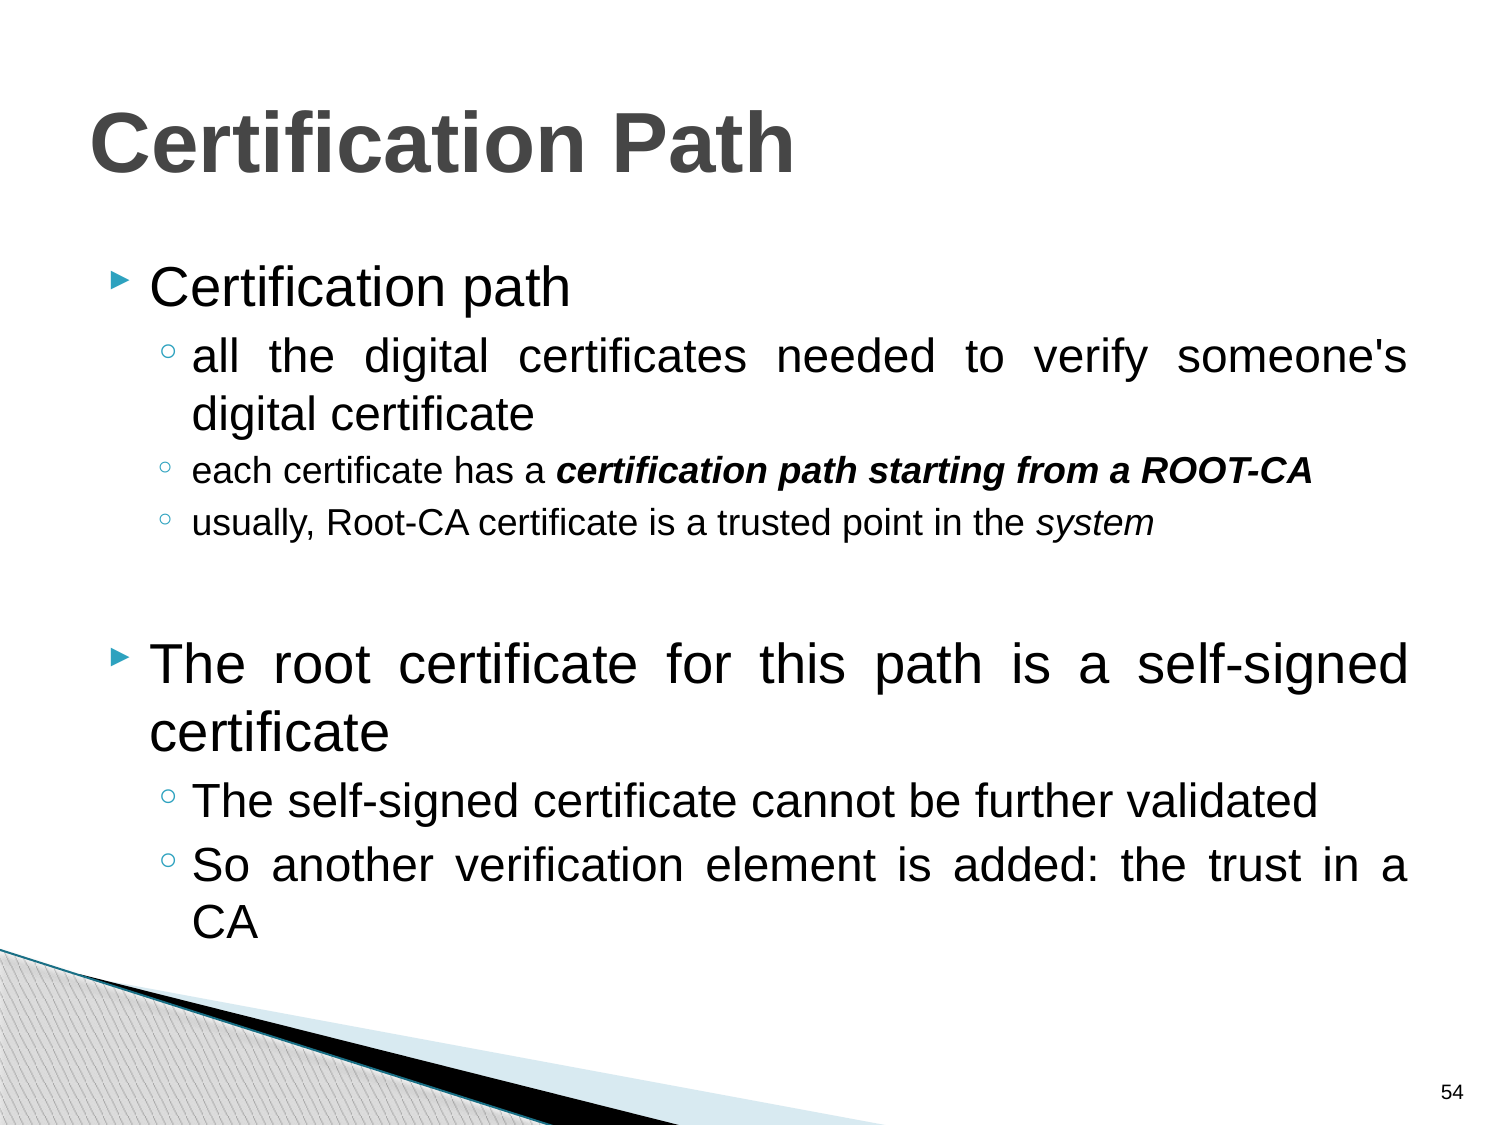

# Certification Path
Certification path
all the digital certificates needed to verify someone's digital certificate
each certificate has a certification path starting from a ROOT-CA
usually, Root-CA certificate is a trusted point in the system

The root certificate for this path is a self-signed certificate
The self-signed certificate cannot be further validated
So another verification element is added: the trust in a CA
54